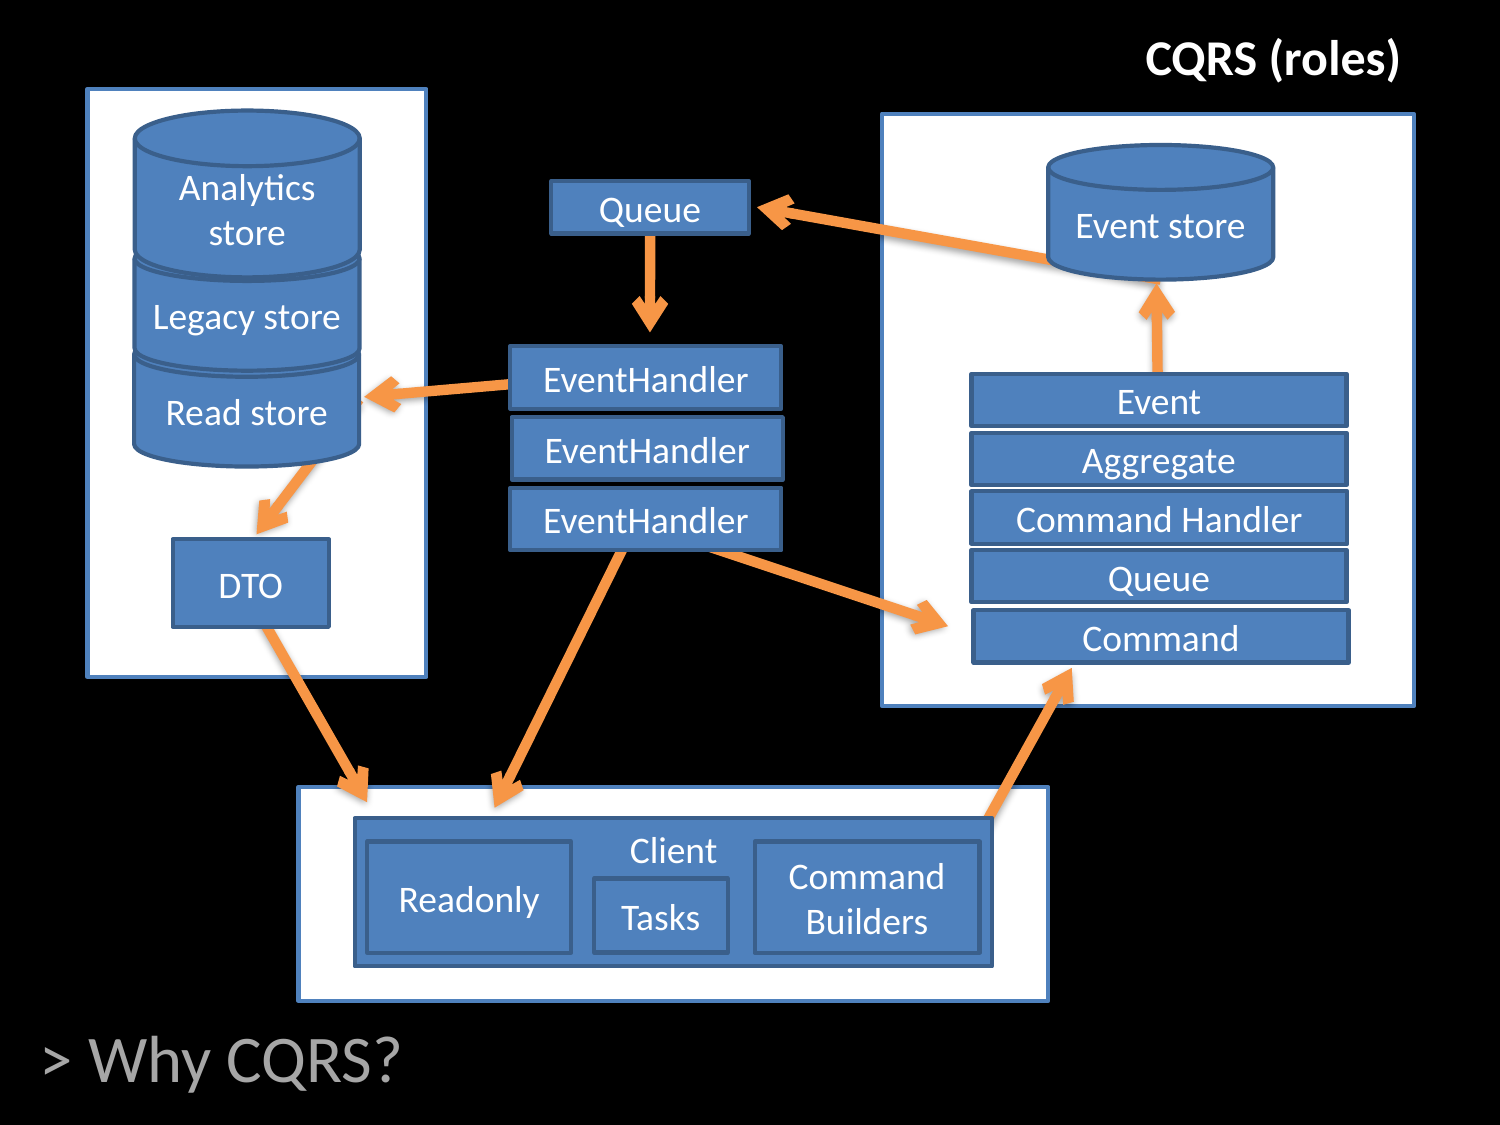

CQRS (roles)

Analytics store

Event store
Queue
Legacy store
Read store
EventHandler
Event
EventHandler
Aggregate
EventHandler
Command Handler
DTO
Queue
Command

Client
Command Builders
Readonly
Tasks
# > Why CQRS?